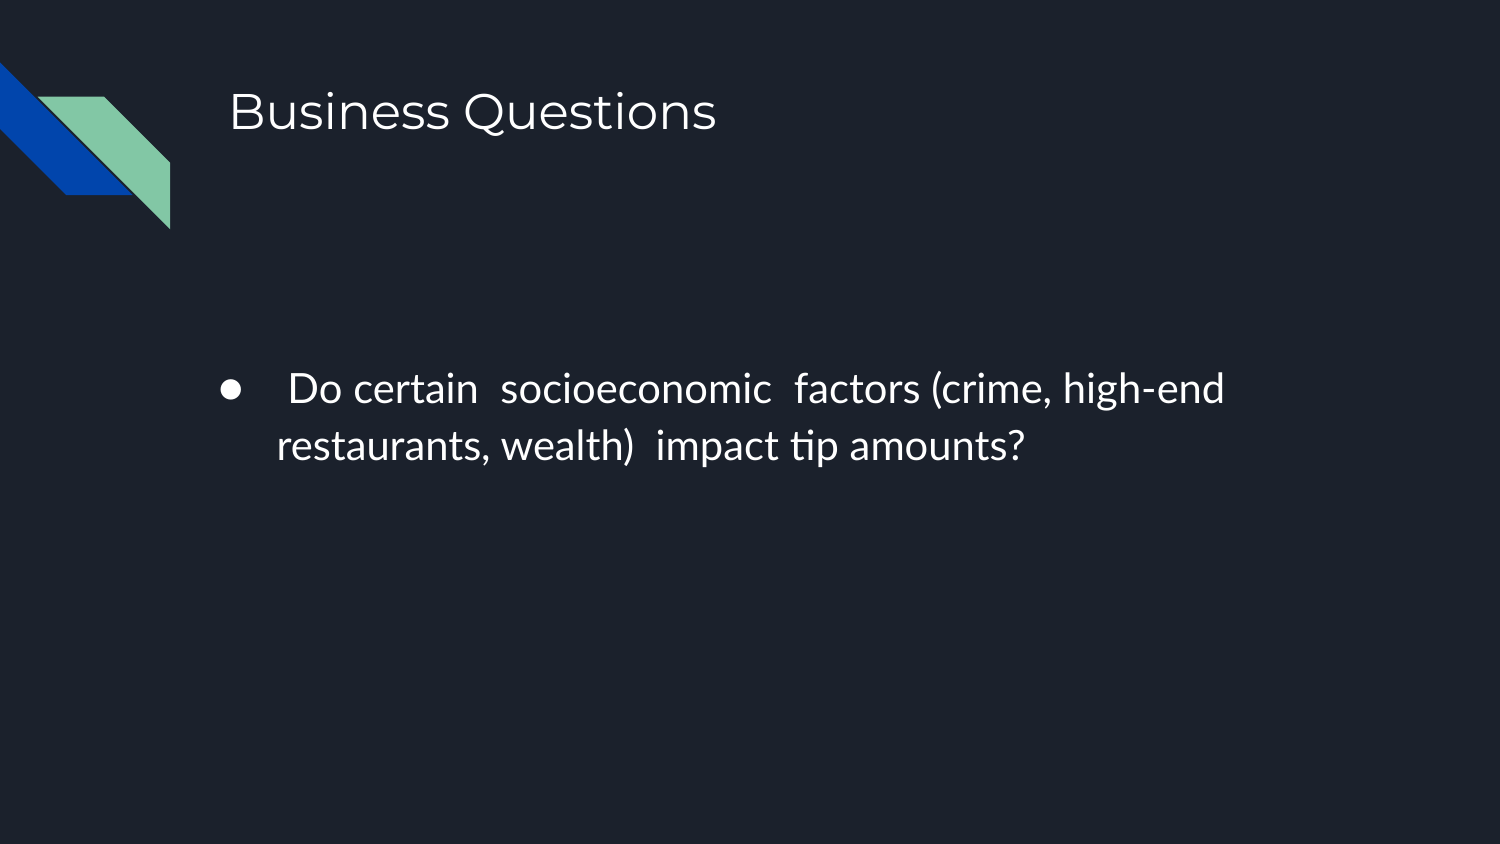

# Business Questions

 Do certain  socioeconomic  factors (crime, high-end restaurants, wealth)  impact tip amounts?